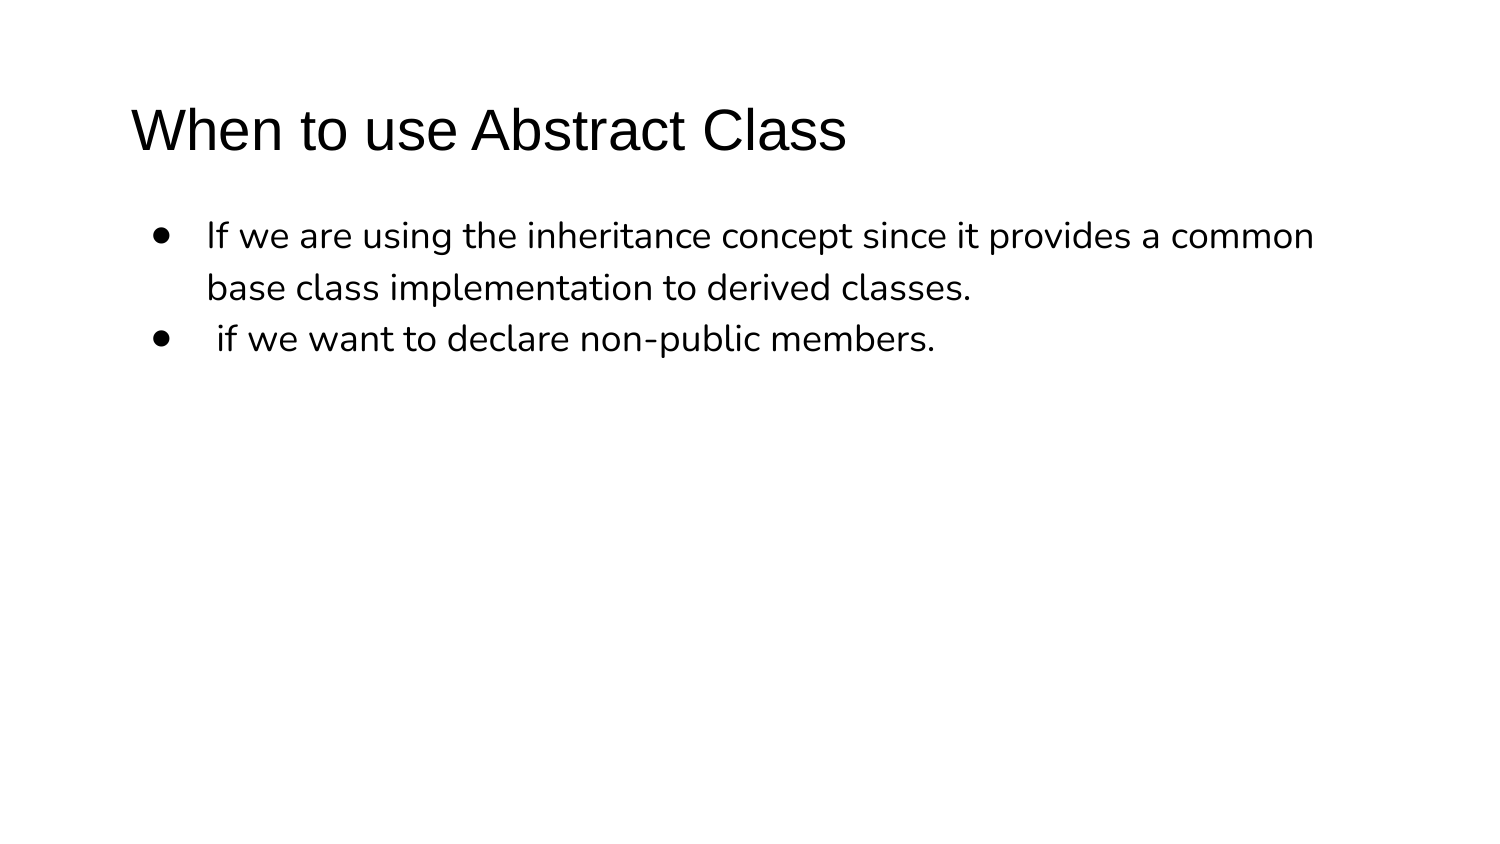

# When to use Abstract Class
If we are using the inheritance concept since it provides a common base class implementation to derived classes.
 if we want to declare non-public members.